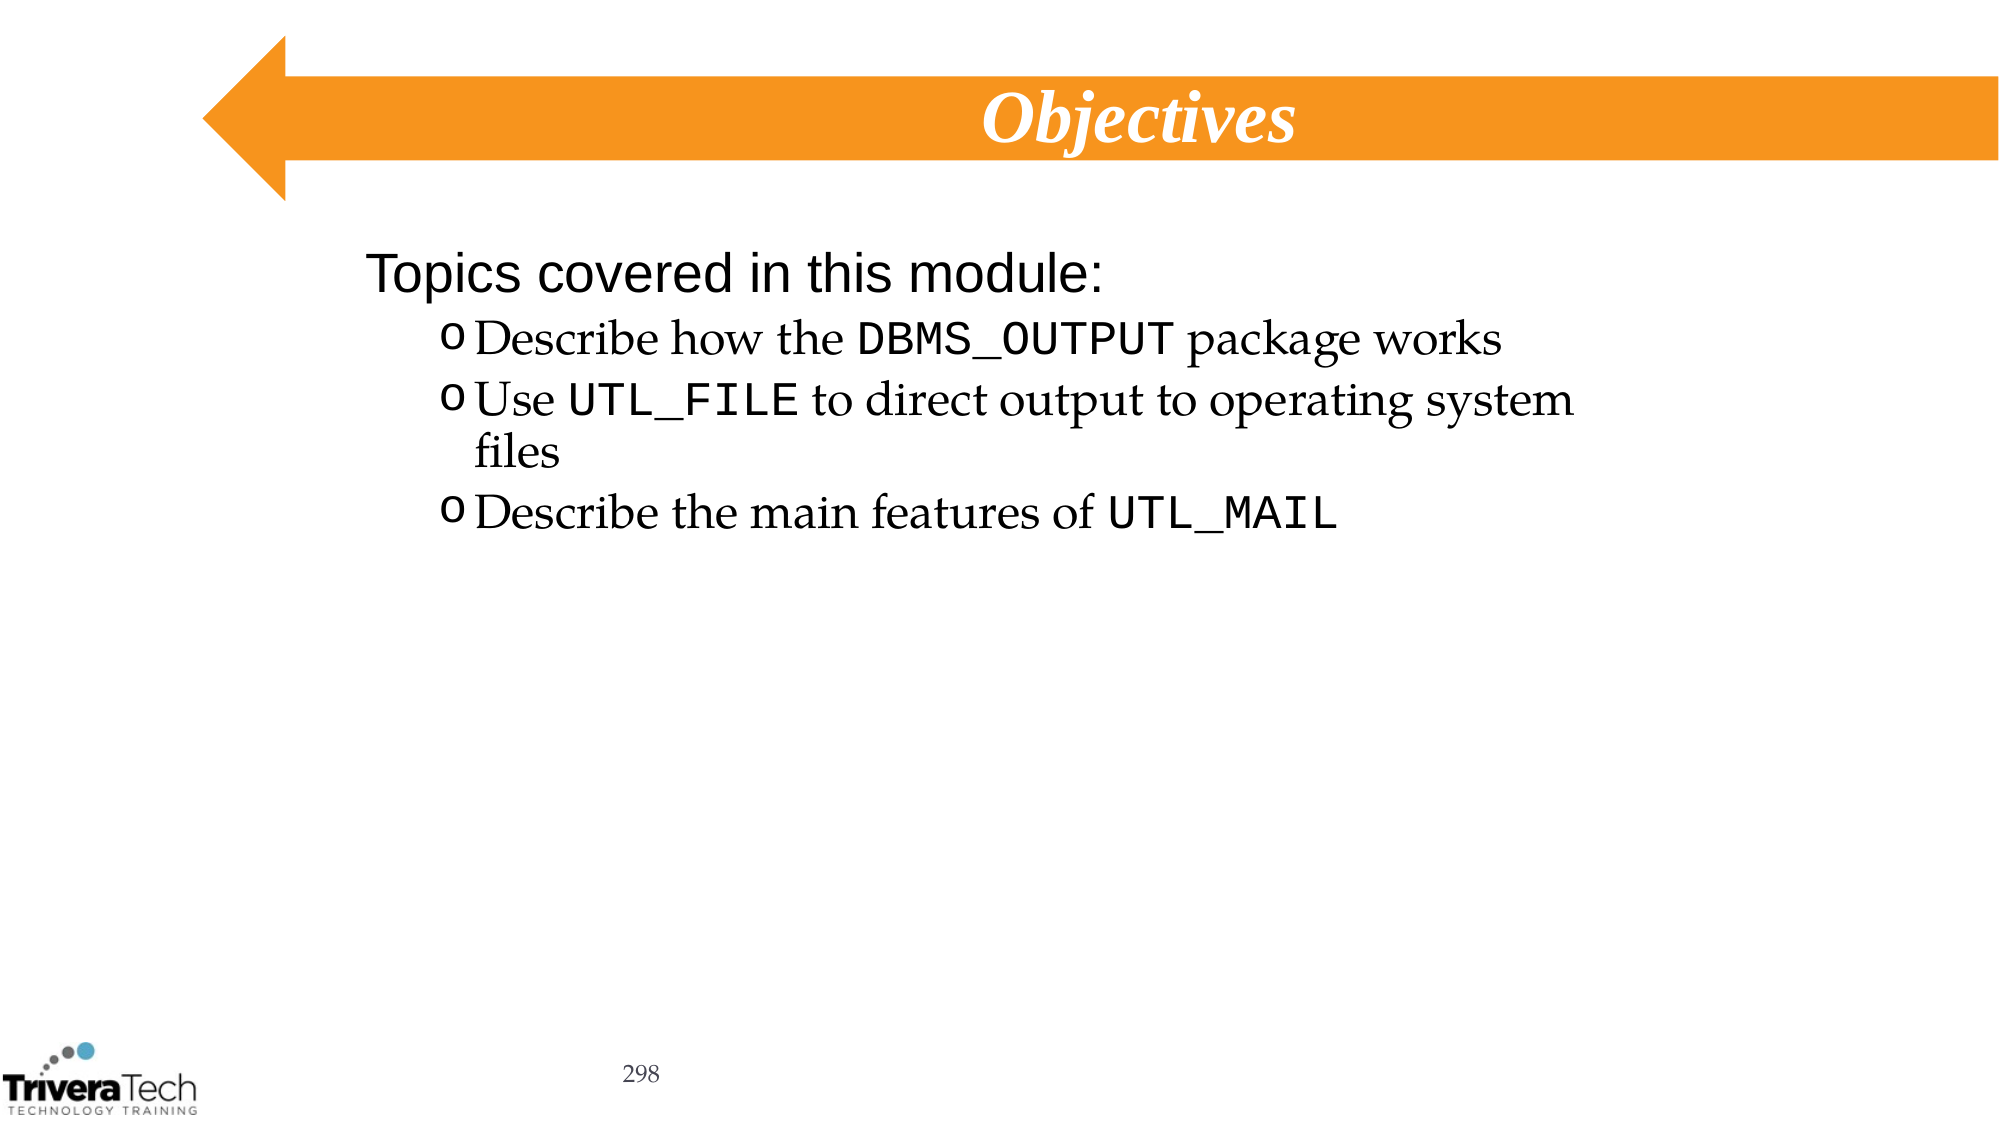

# Objectives
Topics covered in this module:
Describe how the DBMS_OUTPUT package works
Use UTL_FILE to direct output to operating system files
Describe the main features of UTL_MAIL
298